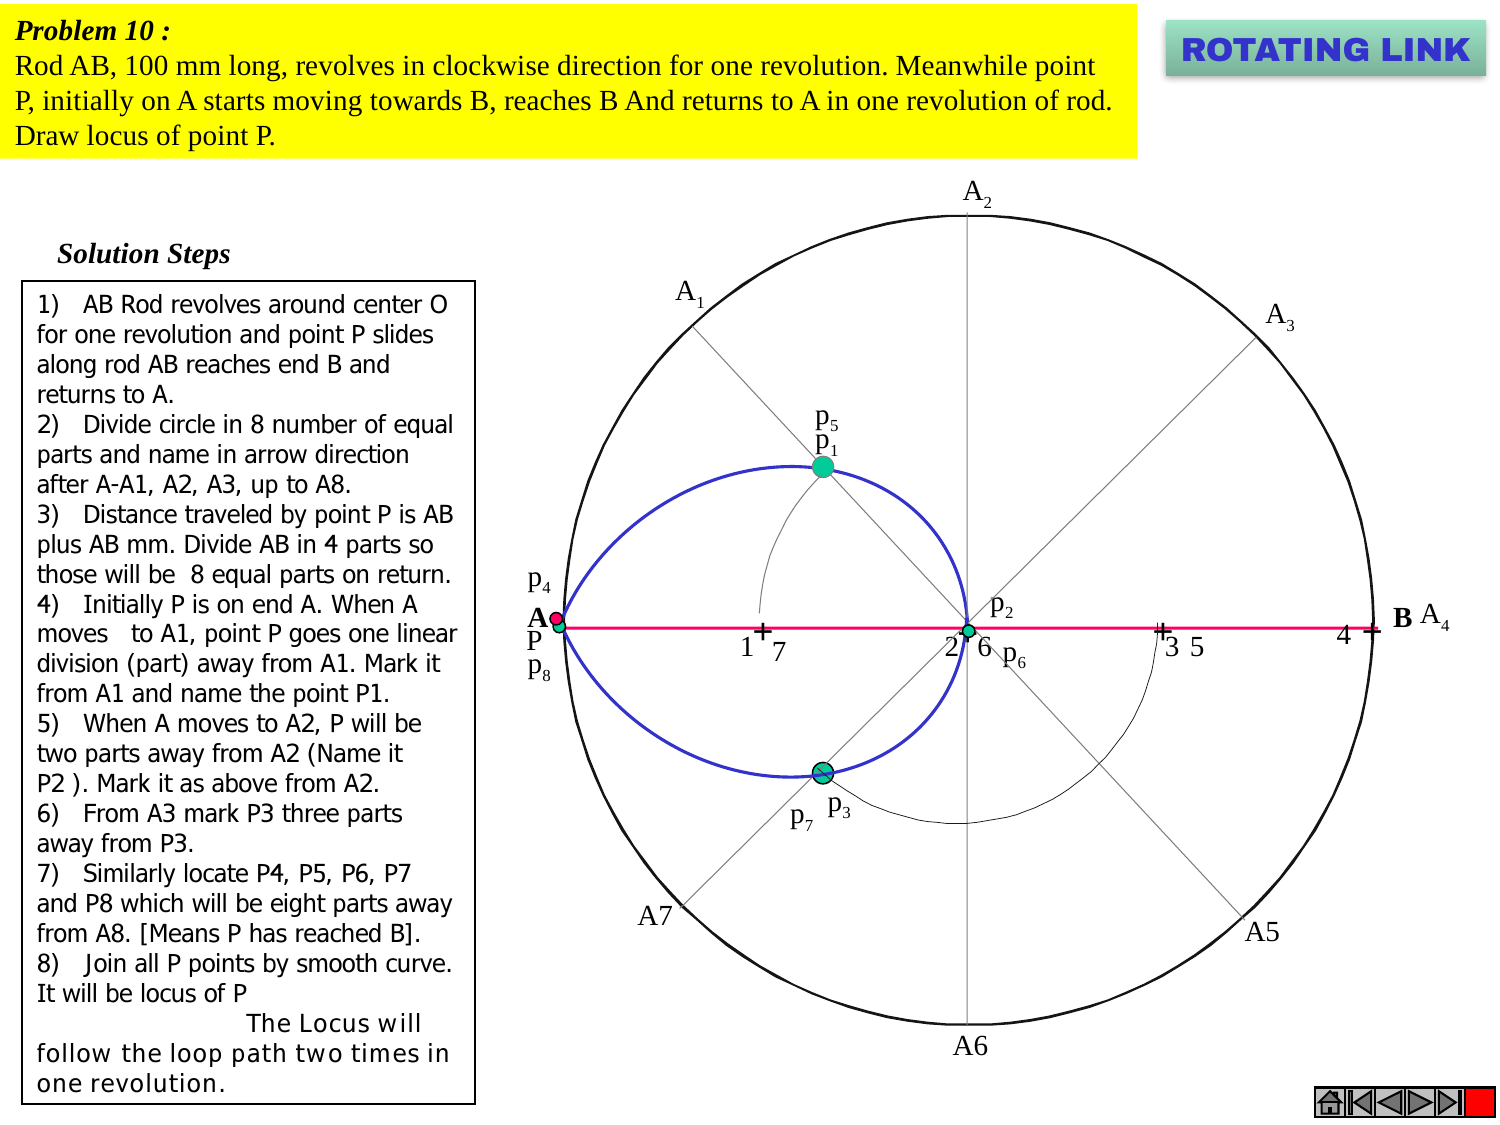

Problem 10 :
Rod AB, 100 mm long, revolves in clockwise direction for one revolution. Meanwhile point P, initially on A starts moving towards B, reaches B And returns to A in one revolution of rod.
Draw locus of point P.
ROTATING LINK
A2
A1
A3
A4
A7
A5
A6

Solution Steps
1)   AB Rod revolves around center O for one revolution and point P slides along rod AB reaches end B and returns to A.
2)   Divide circle in 8 number of equal parts and name in arrow direction after A-A1, A2, A3, up to A8.
3)   Distance traveled by point P is AB plus AB mm. Divide AB in 4 parts so those will be  8 equal parts on return.
4)   Initially P is on end A. When A moves   to A1, point P goes one linear division (part) away from A1. Mark it from A1 and name the point P1.
5)   When A moves to A2, P will be two parts away from A2 (Name it P2 ). Mark it as above from A2.
6)   From A3 mark P3 three parts away from P3.
7)   Similarly locate P4, P5, P6, P7 and P8 which will be eight parts away from A8. [Means P has reached B].
8)   Join all P points by smooth curve. It will be locus of P                                                       The Locus will follow the loop path two times in one revolution.
p5
p1

p4
p2
A
B

+
+
+
+
4
1
2
6
3
5
7

P

p6
p8

p3
p7